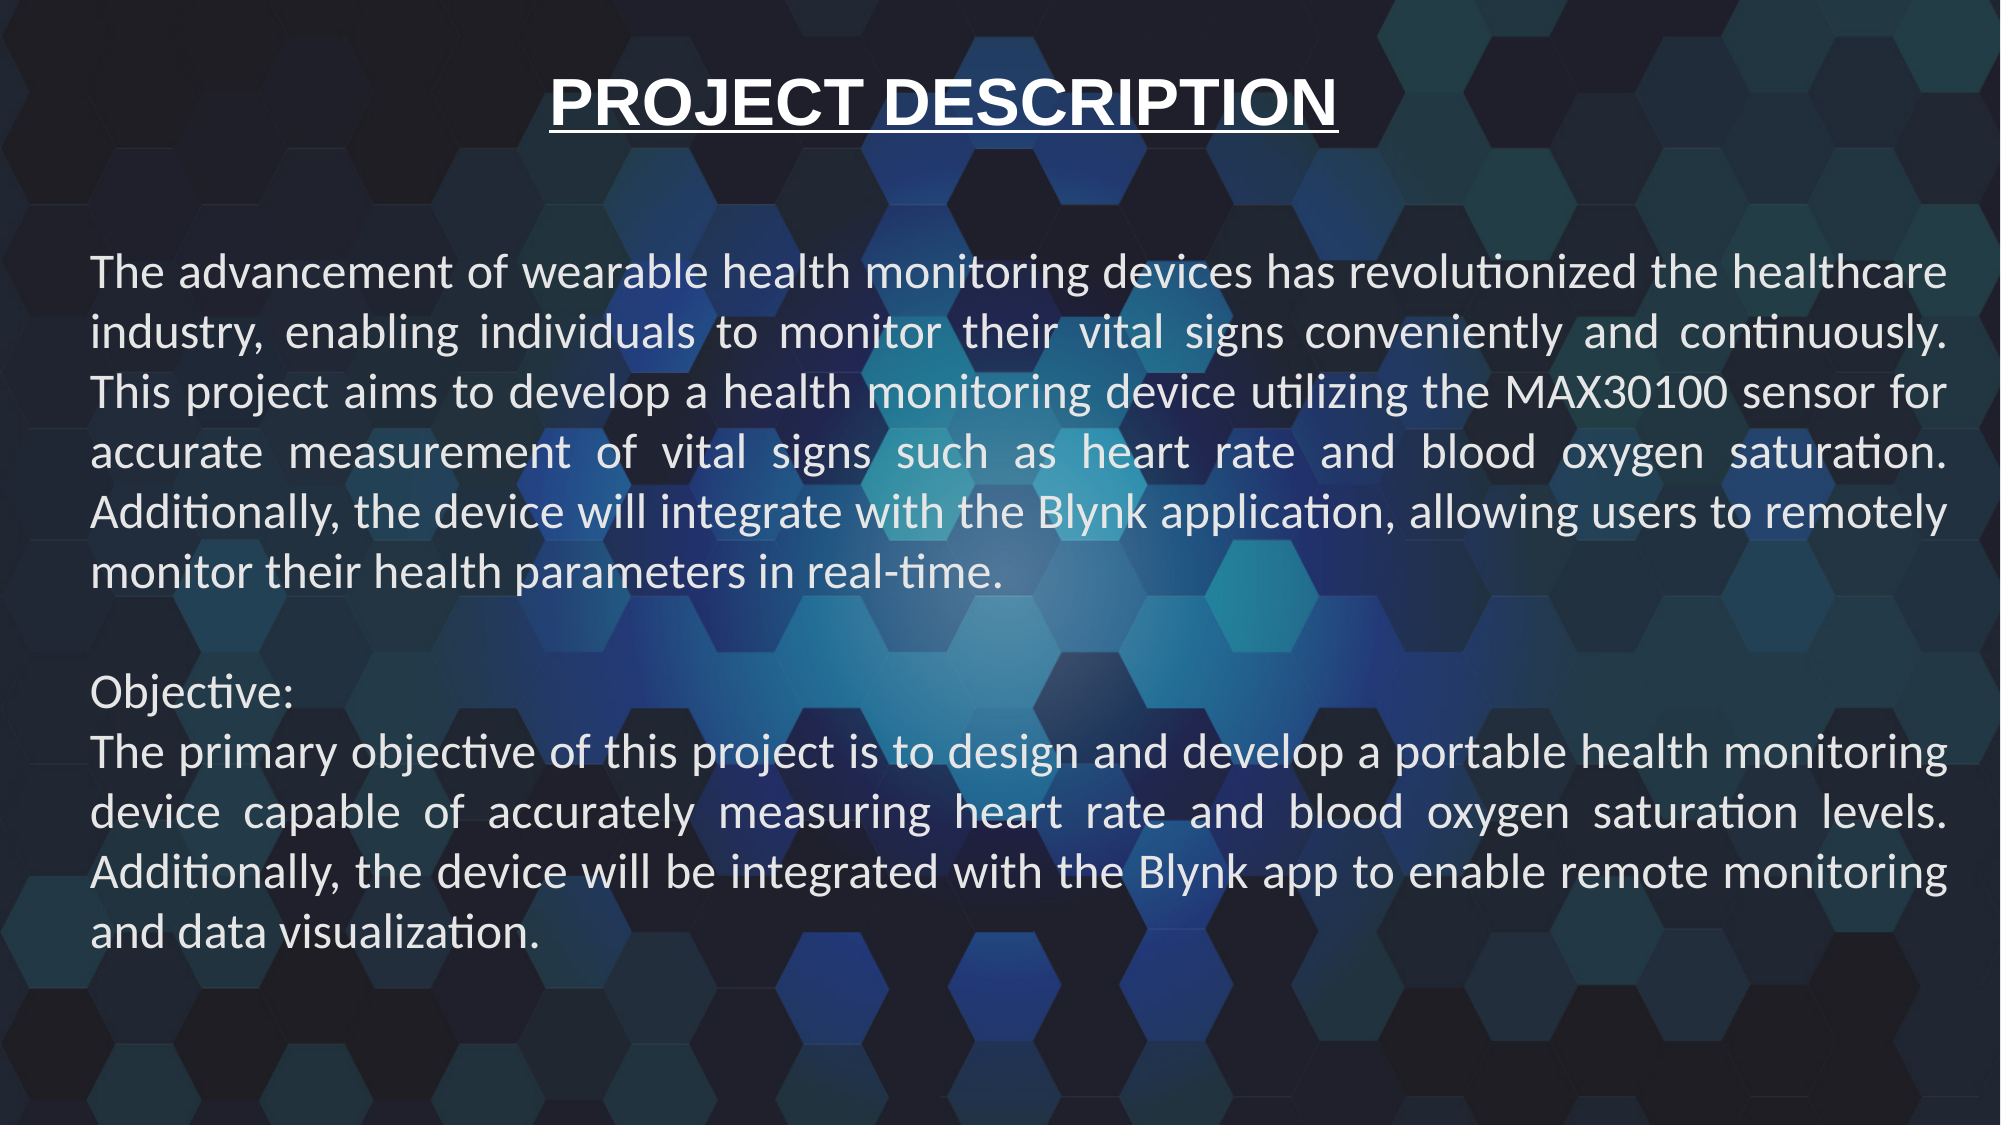

PROJECT DESCRIPTION
The advancement of wearable health monitoring devices has revolutionized the healthcare industry, enabling individuals to monitor their vital signs conveniently and continuously. This project aims to develop a health monitoring device utilizing the MAX30100 sensor for accurate measurement of vital signs such as heart rate and blood oxygen saturation. Additionally, the device will integrate with the Blynk application, allowing users to remotely monitor their health parameters in real-time.

Objective:
The primary objective of this project is to design and develop a portable health monitoring device capable of accurately measuring heart rate and blood oxygen saturation levels. Additionally, the device will be integrated with the Blynk app to enable remote monitoring and data visualization.